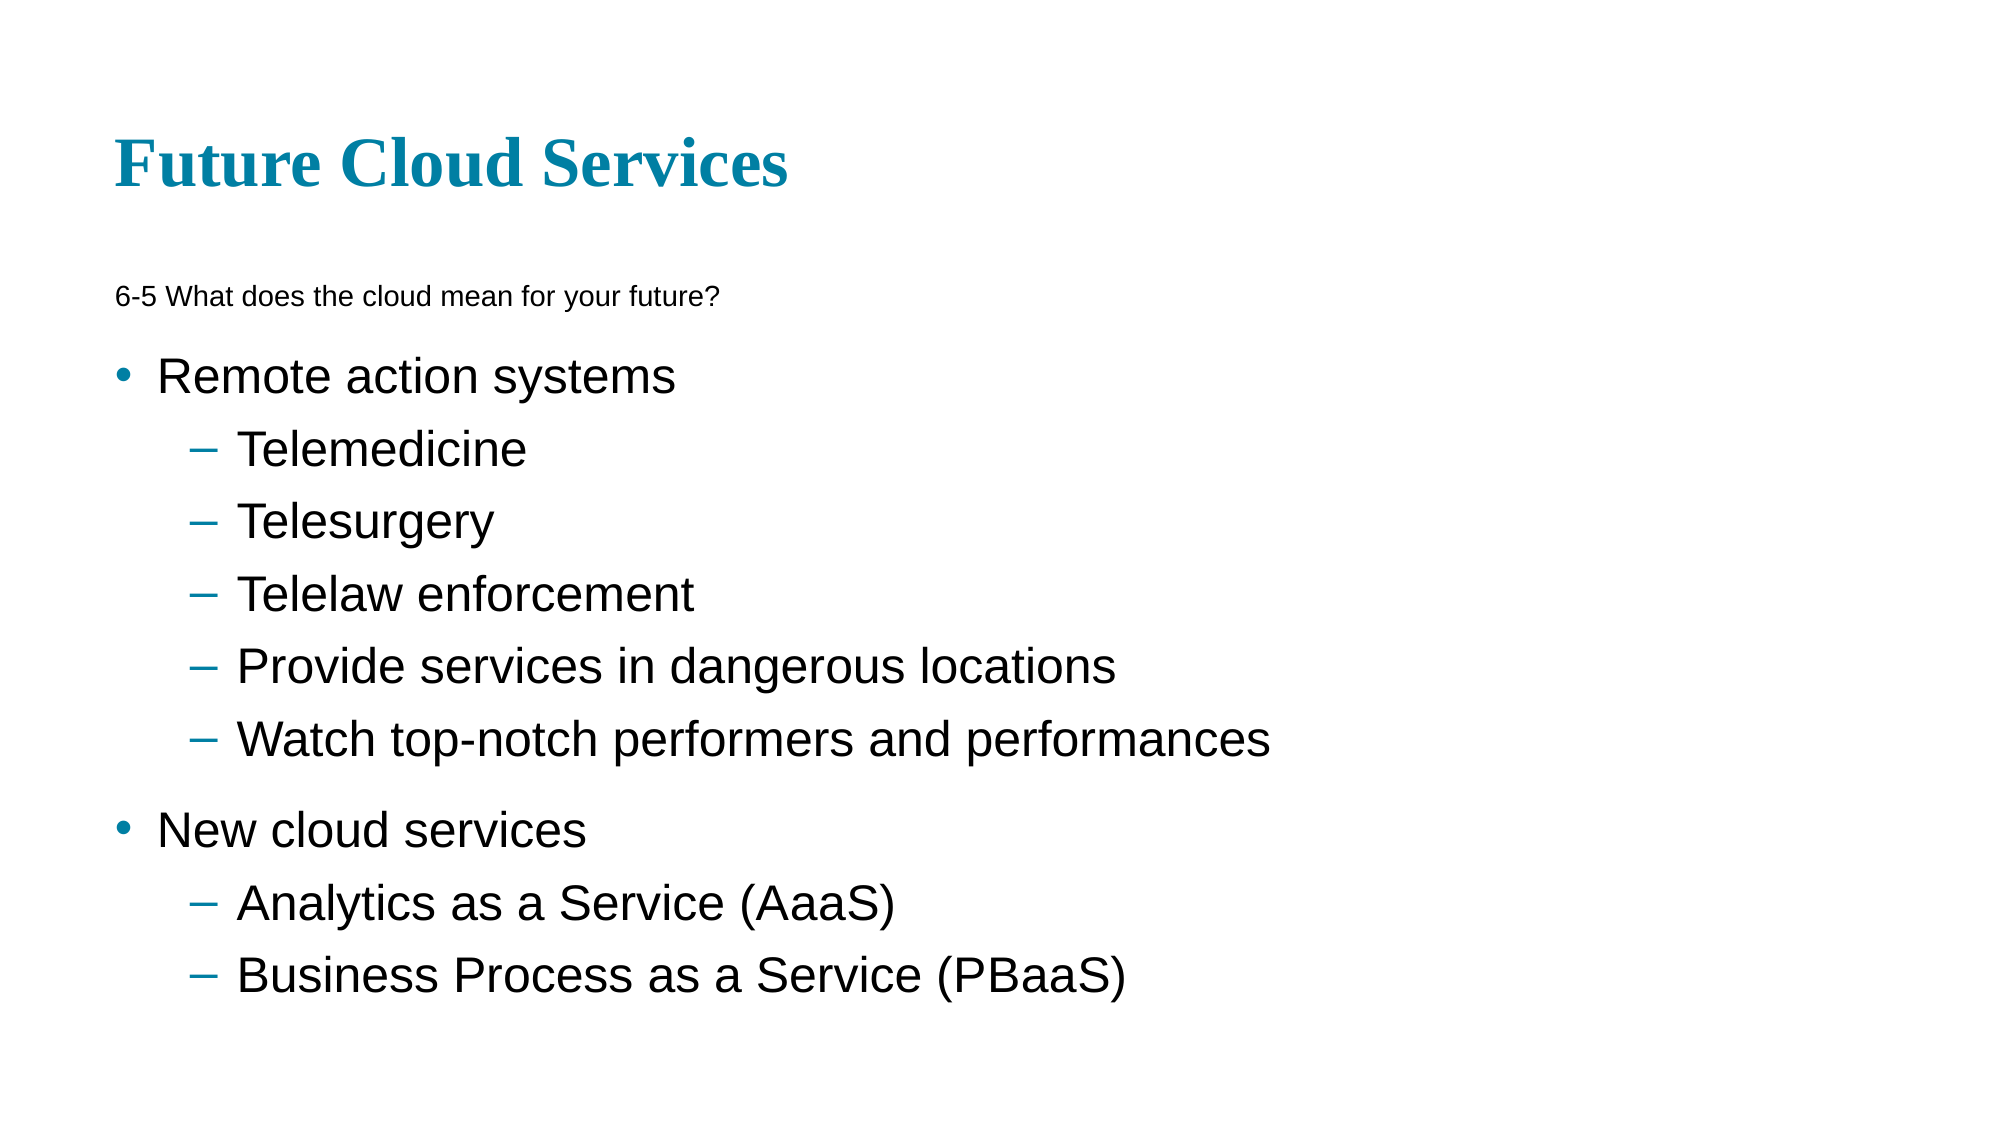

# Future Cloud Services
6-5 What does the cloud mean for your future?
Remote action systems
Telemedicine
Telesurgery
Telelaw enforcement
Provide services in dangerous locations
Watch top-notch performers and performances
New cloud services
Analytics as a Service (A a a S)
Business Process as a Service (P B a a S)